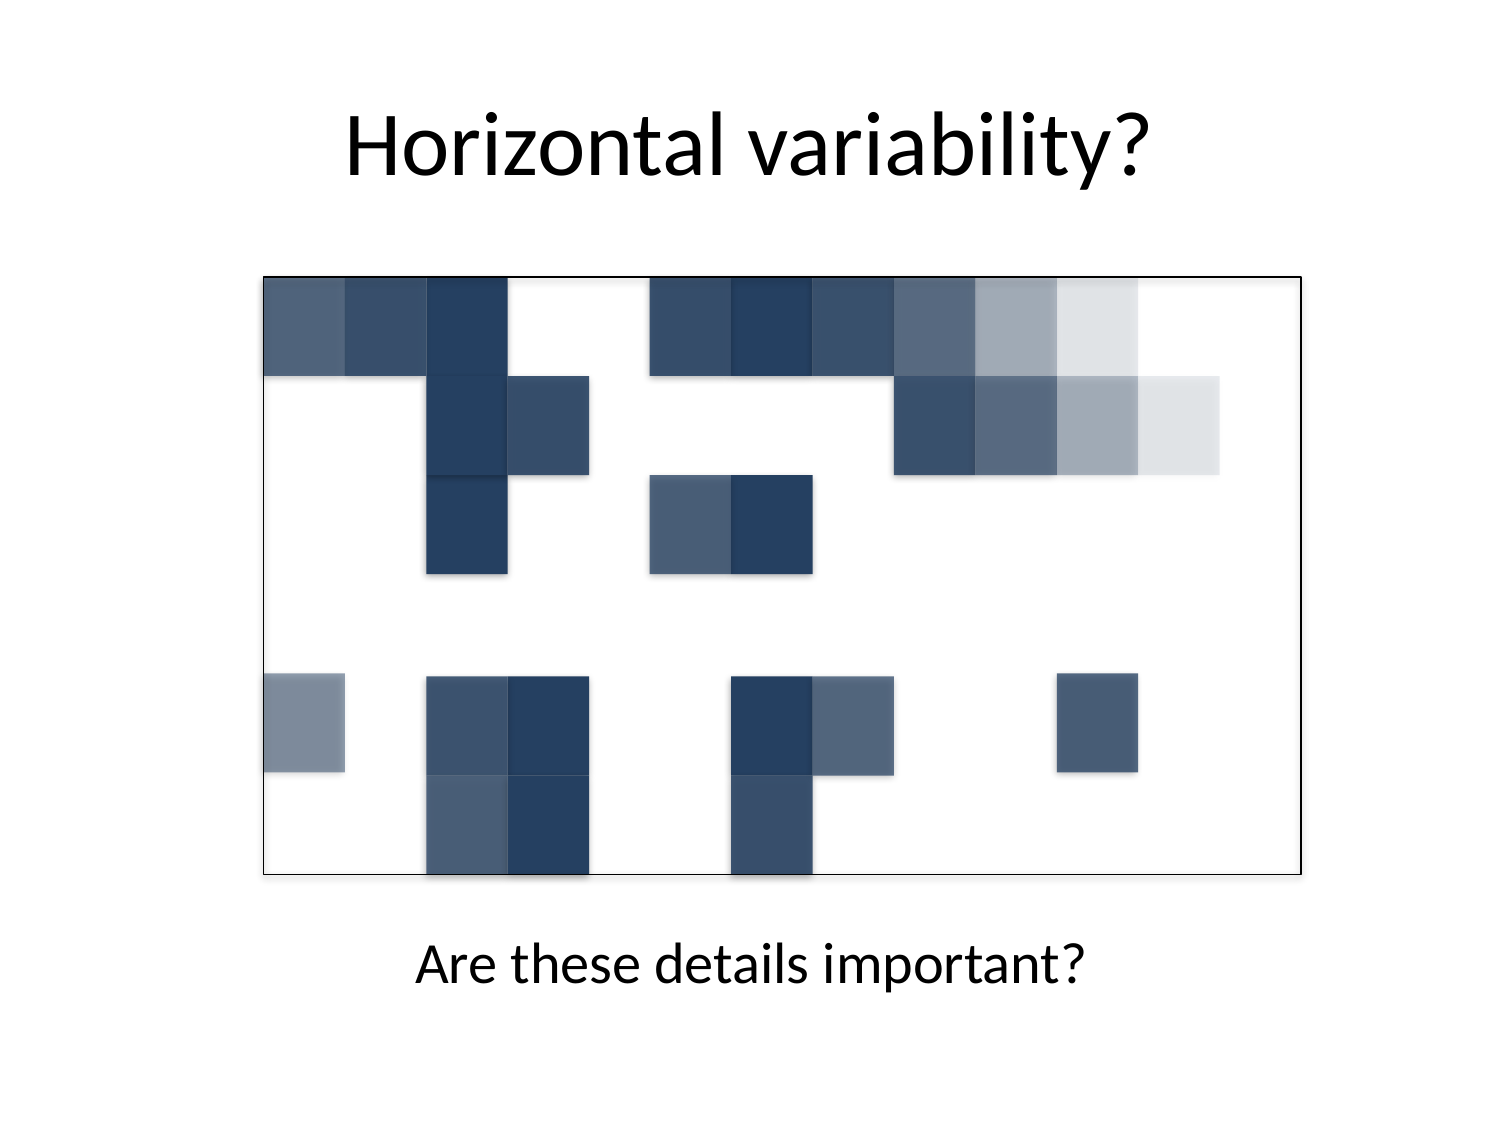

# Horizontal variability?

Are these details important?